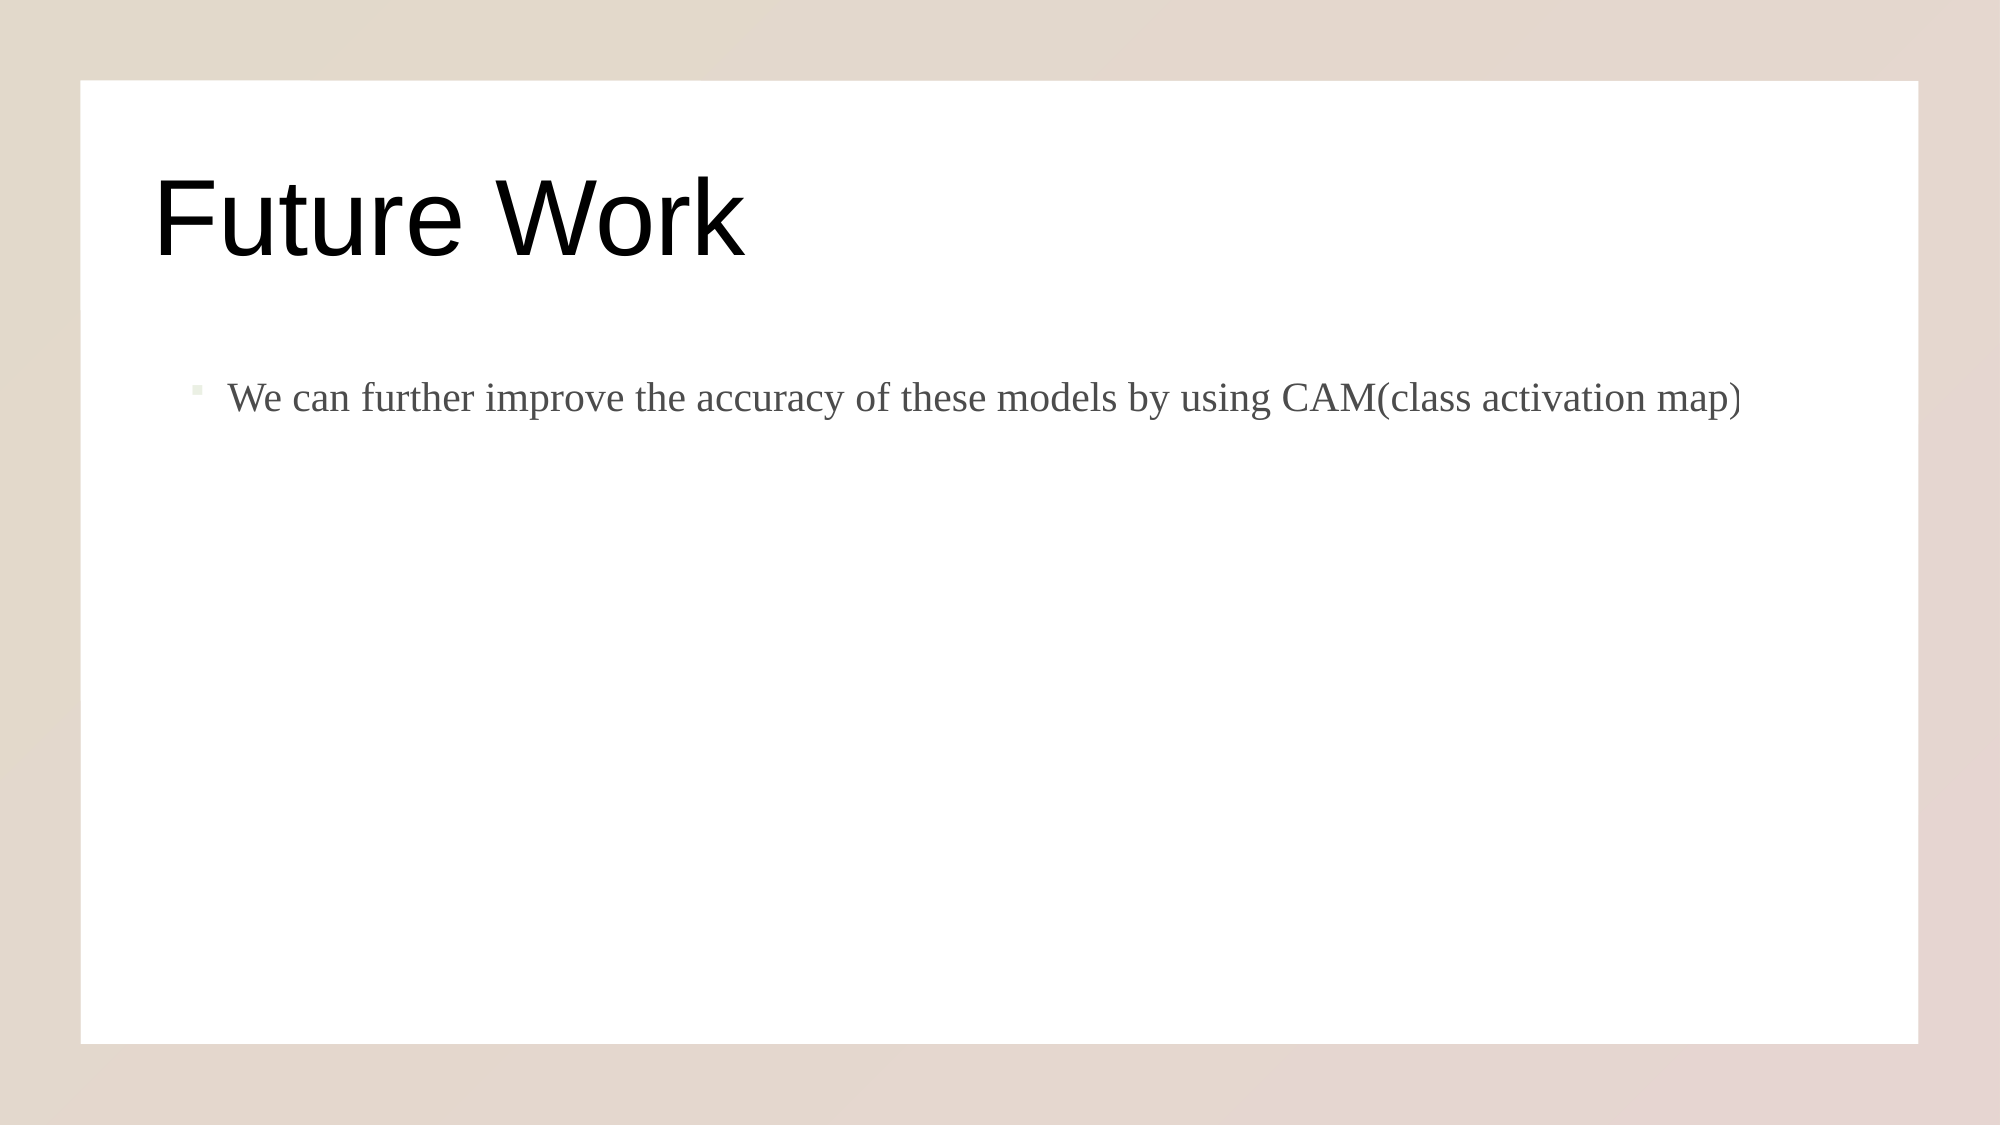

# Future Work
We can further improve the accuracy of these models by using CAM(class activation map)